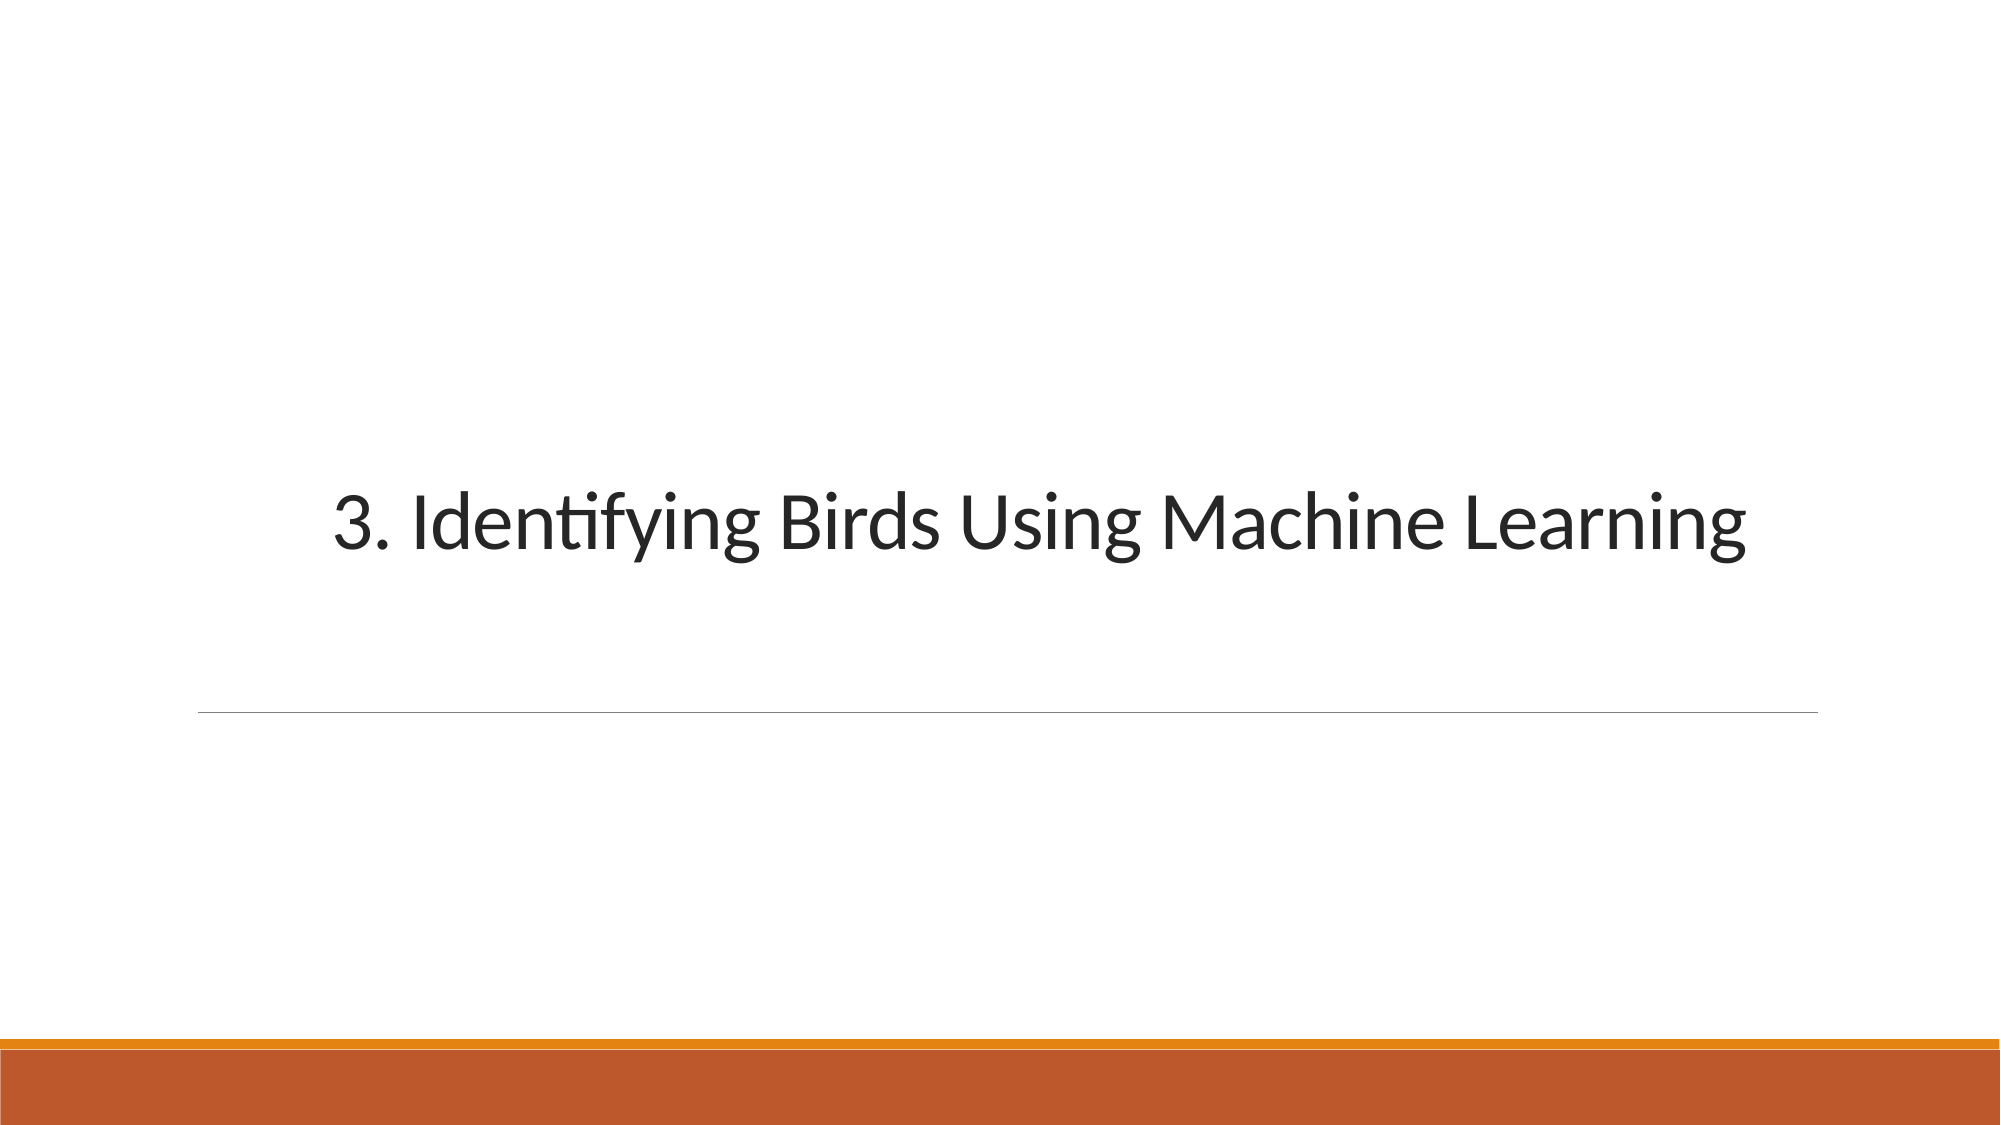

# 3. Identifying Birds Using Machine Learning